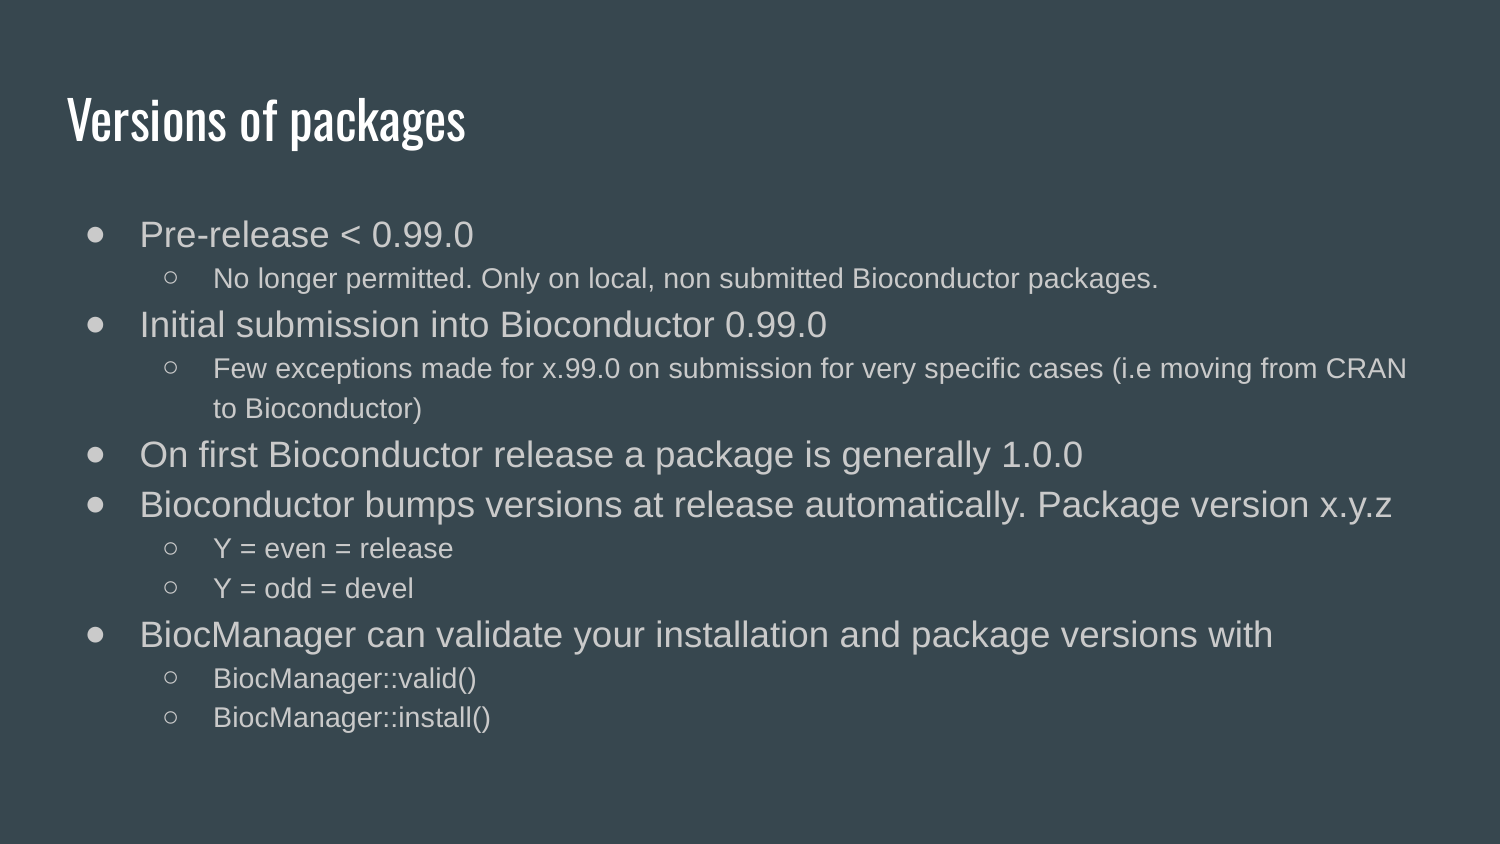

# Versions of packages
Pre-release < 0.99.0
No longer permitted. Only on local, non submitted Bioconductor packages.
Initial submission into Bioconductor 0.99.0
Few exceptions made for x.99.0 on submission for very specific cases (i.e moving from CRAN to Bioconductor)
On first Bioconductor release a package is generally 1.0.0
Bioconductor bumps versions at release automatically. Package version x.y.z
Y = even = release
Y = odd = devel
BiocManager can validate your installation and package versions with
BiocManager::valid()
BiocManager::install()